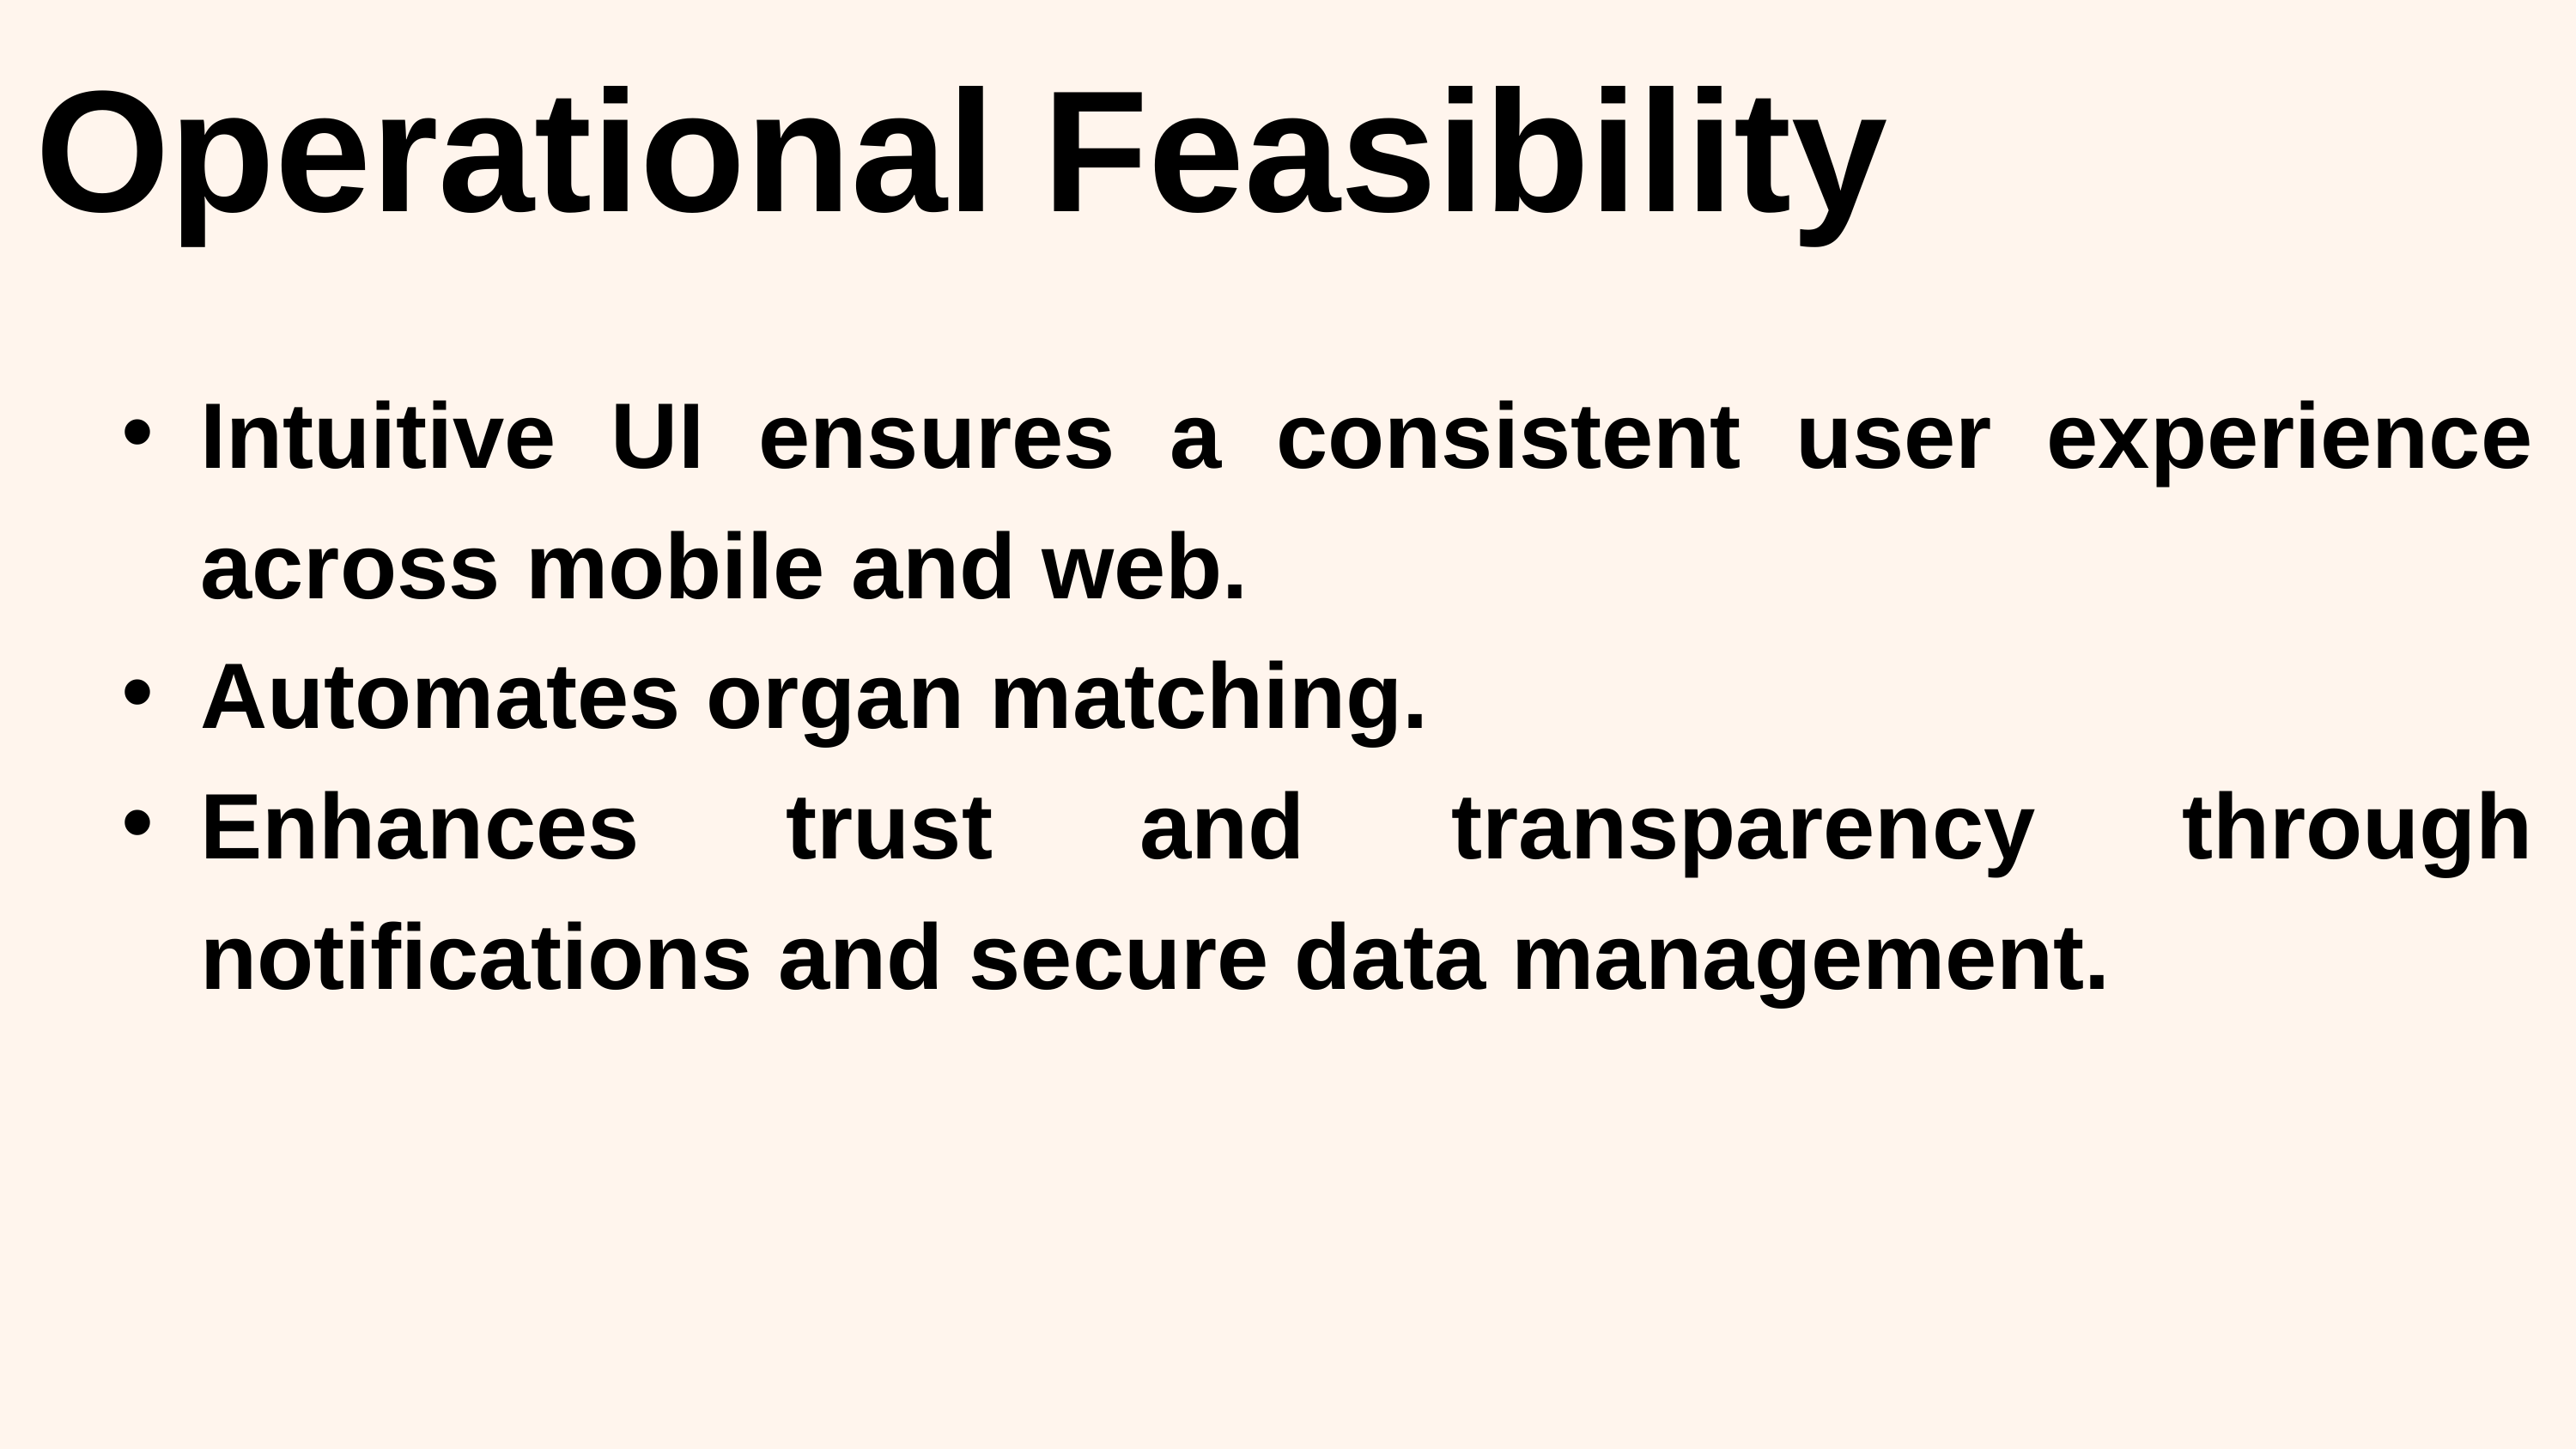

Operational Feasibility
Intuitive UI ensures a consistent user experience across mobile and web.
Automates organ matching.
Enhances trust and transparency through notifications and secure data management.